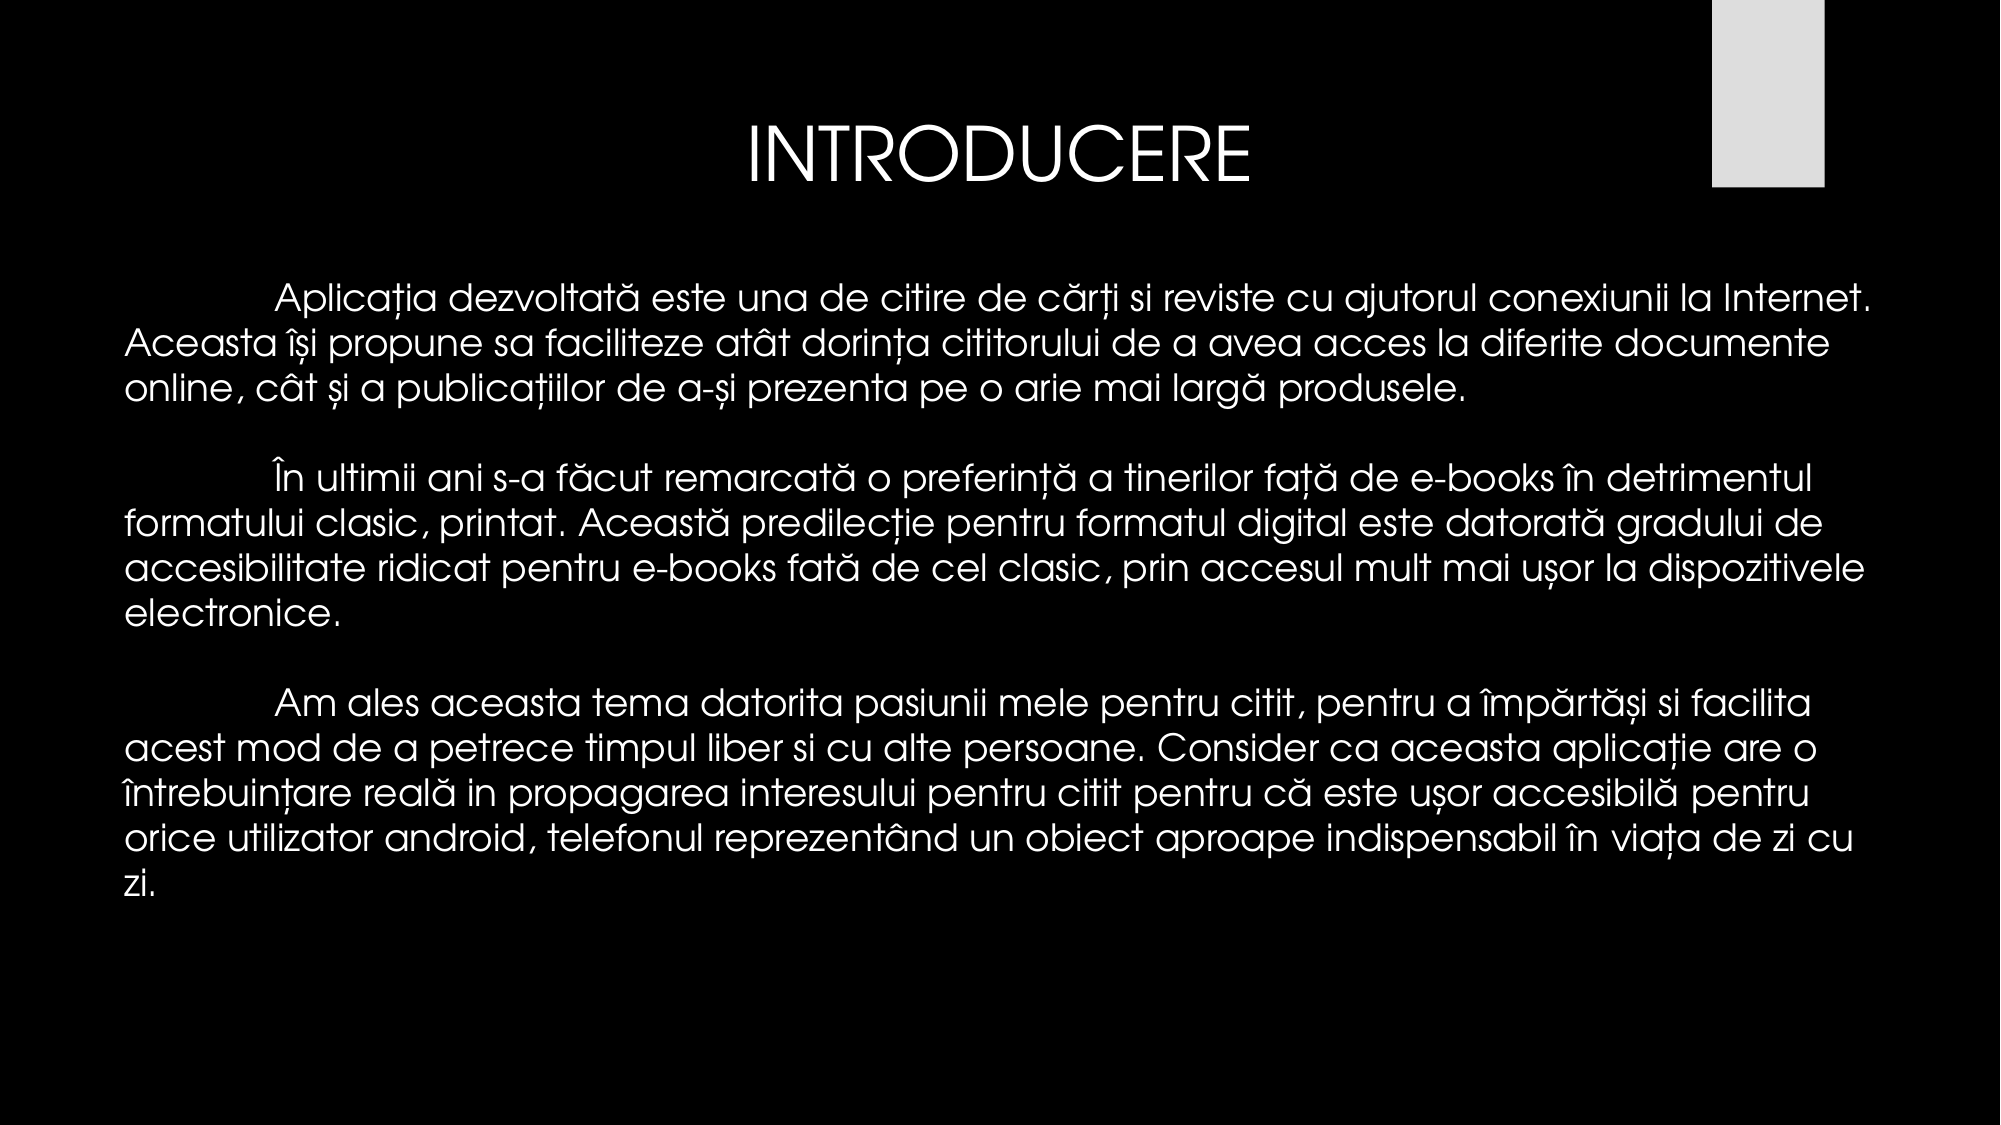

INTRODUCERE
	Aplicația dezvoltată este una de citire de cărți si reviste cu ajutorul conexiunii la Internet. Aceasta își propune sa faciliteze atât dorința cititorului de a avea acces la diferite documente online, cât și a publicațiilor de a-și prezenta pe o arie mai largă produsele.

	În ultimii ani s-a făcut remarcată o preferință a tinerilor față de e-books în detrimentul formatului clasic, printat. Această predilecție pentru formatul digital este datorată gradului de accesibilitate ridicat pentru e-books fată de cel clasic, prin accesul mult mai ușor la dispozitivele electronice.

	Am ales aceasta tema datorita pasiunii mele pentru citit, pentru a împărtăși si facilita
acest mod de a petrece timpul liber si cu alte persoane. Consider ca aceasta aplicație are o
întrebuințare reală in propagarea interesului pentru citit pentru că este ușor accesibilă pentru orice utilizator android, telefonul reprezentând un obiect aproape indispensabil în viața de zi cu zi.